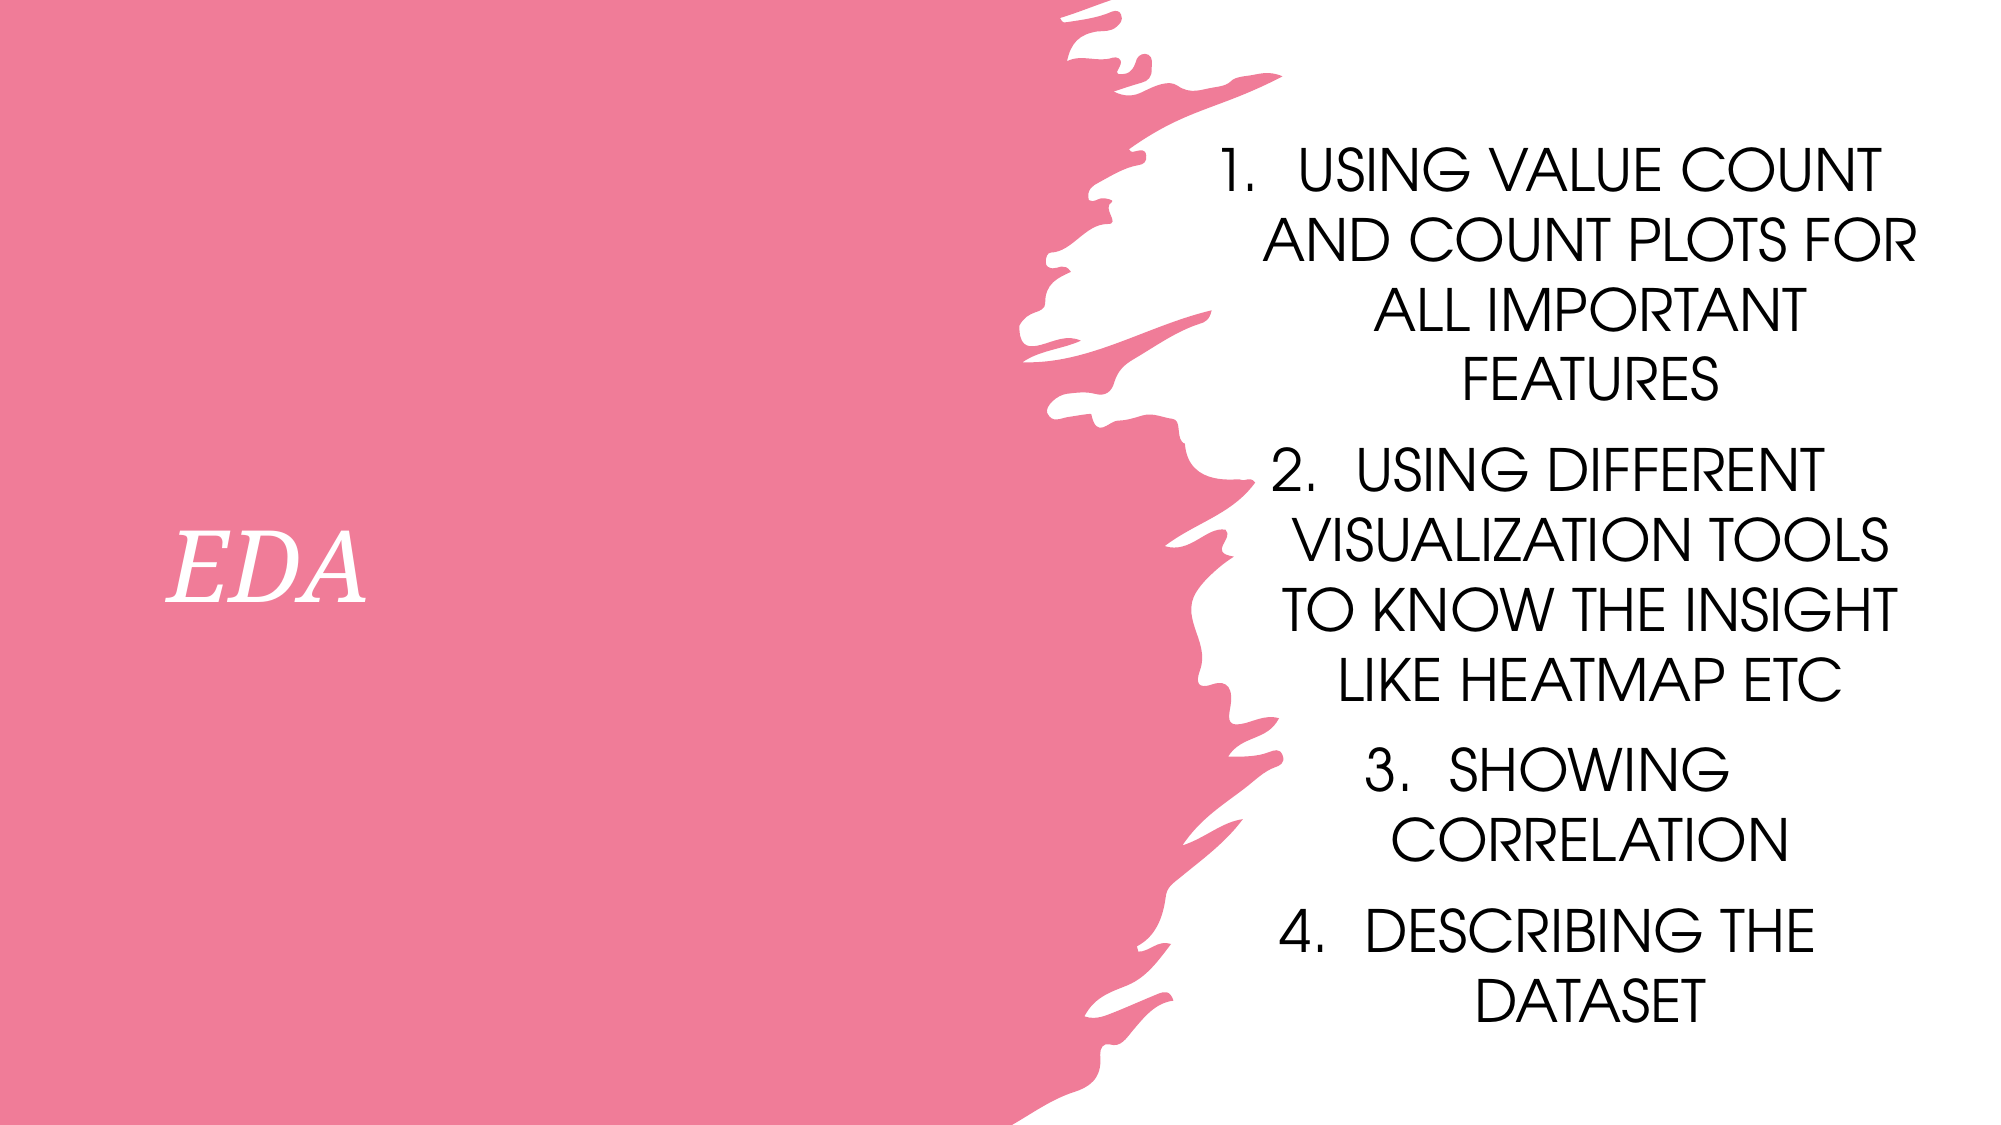

Using value count and count plots for all important features
Using different visualization tools to know the insight like heatmap etc
Showing correlation
Describing the dataset
# EDA